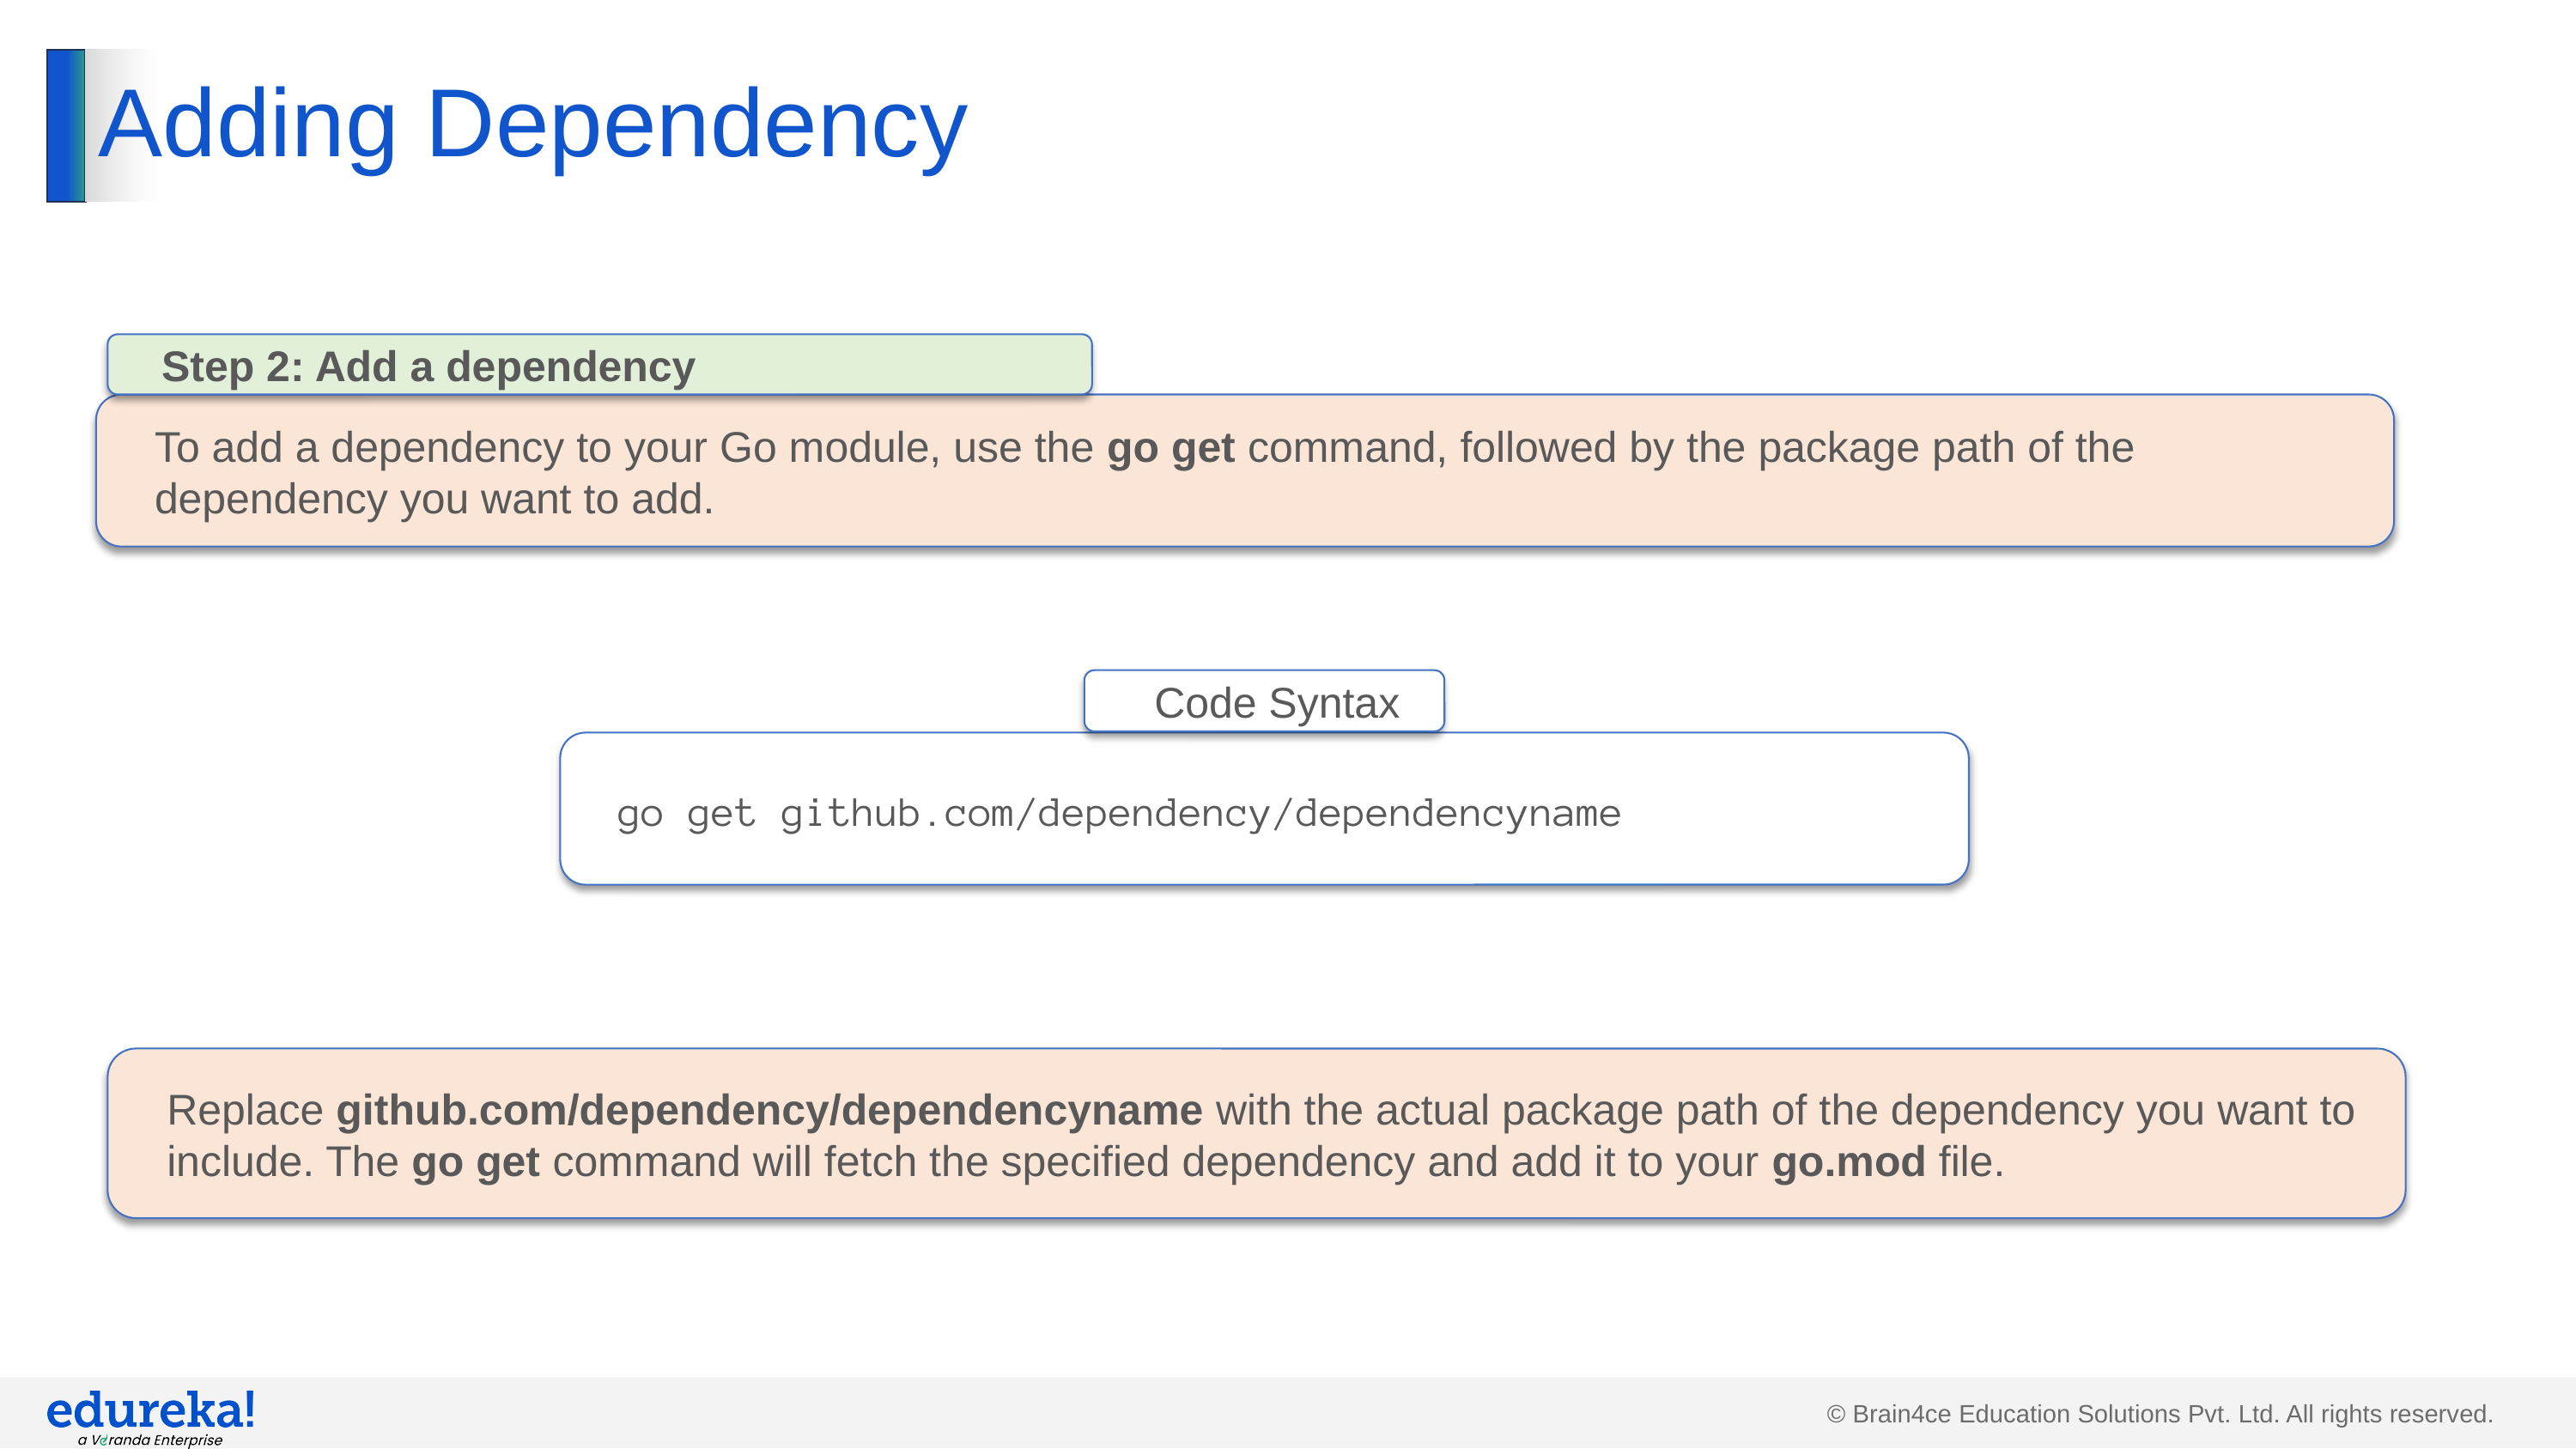

# Adding Dependency
Step 2: Add a dependency
To add a dependency to your Go module, use the go get command, followed by the package path of the dependency you want to add.
Code Syntax
go get github.com/dependency/dependencyname
Replace github.com/dependency/dependencyname with the actual package path of the dependency you want to include. The go get command will fetch the specified dependency and add it to your go.mod file.